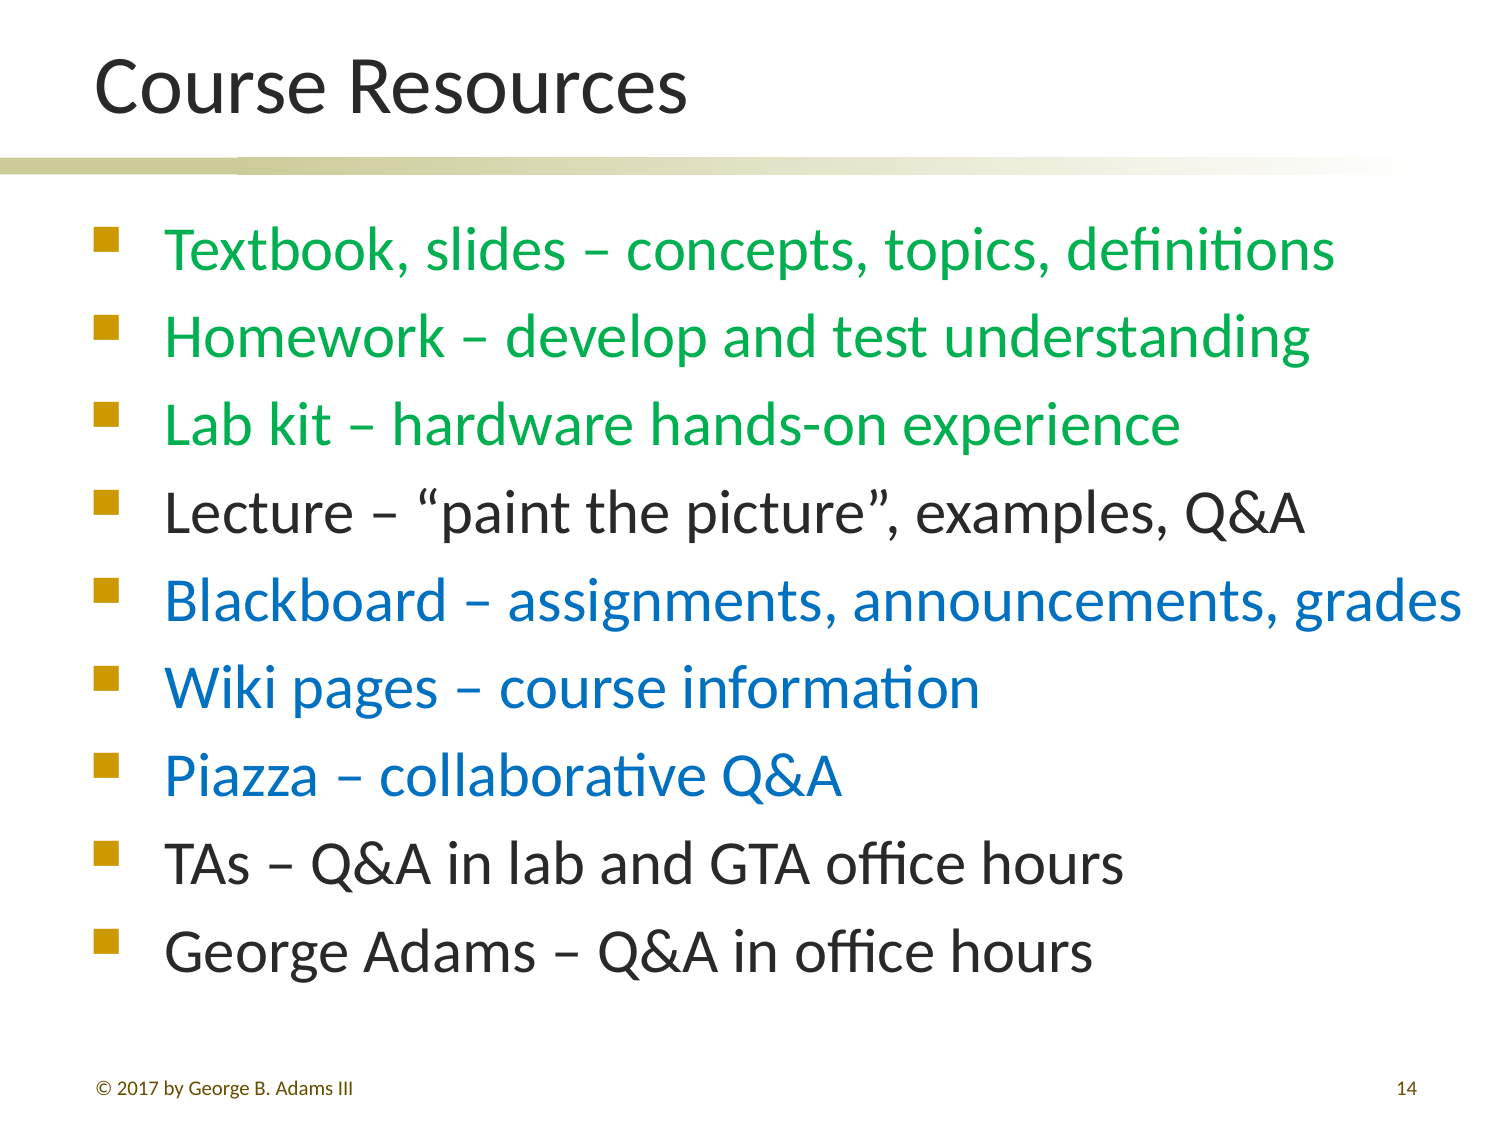

# Course Resources
Textbook, slides – concepts, topics, definitions
Homework – develop and test understanding
Lab kit – hardware hands-on experience
Lecture – “paint the picture”, examples, Q&A
Blackboard – assignments, announcements, grades
Wiki pages – course information
Piazza – collaborative Q&A
TAs – Q&A in lab and GTA office hours
George Adams – Q&A in office hours

© 2017 by George B. Adams III
14